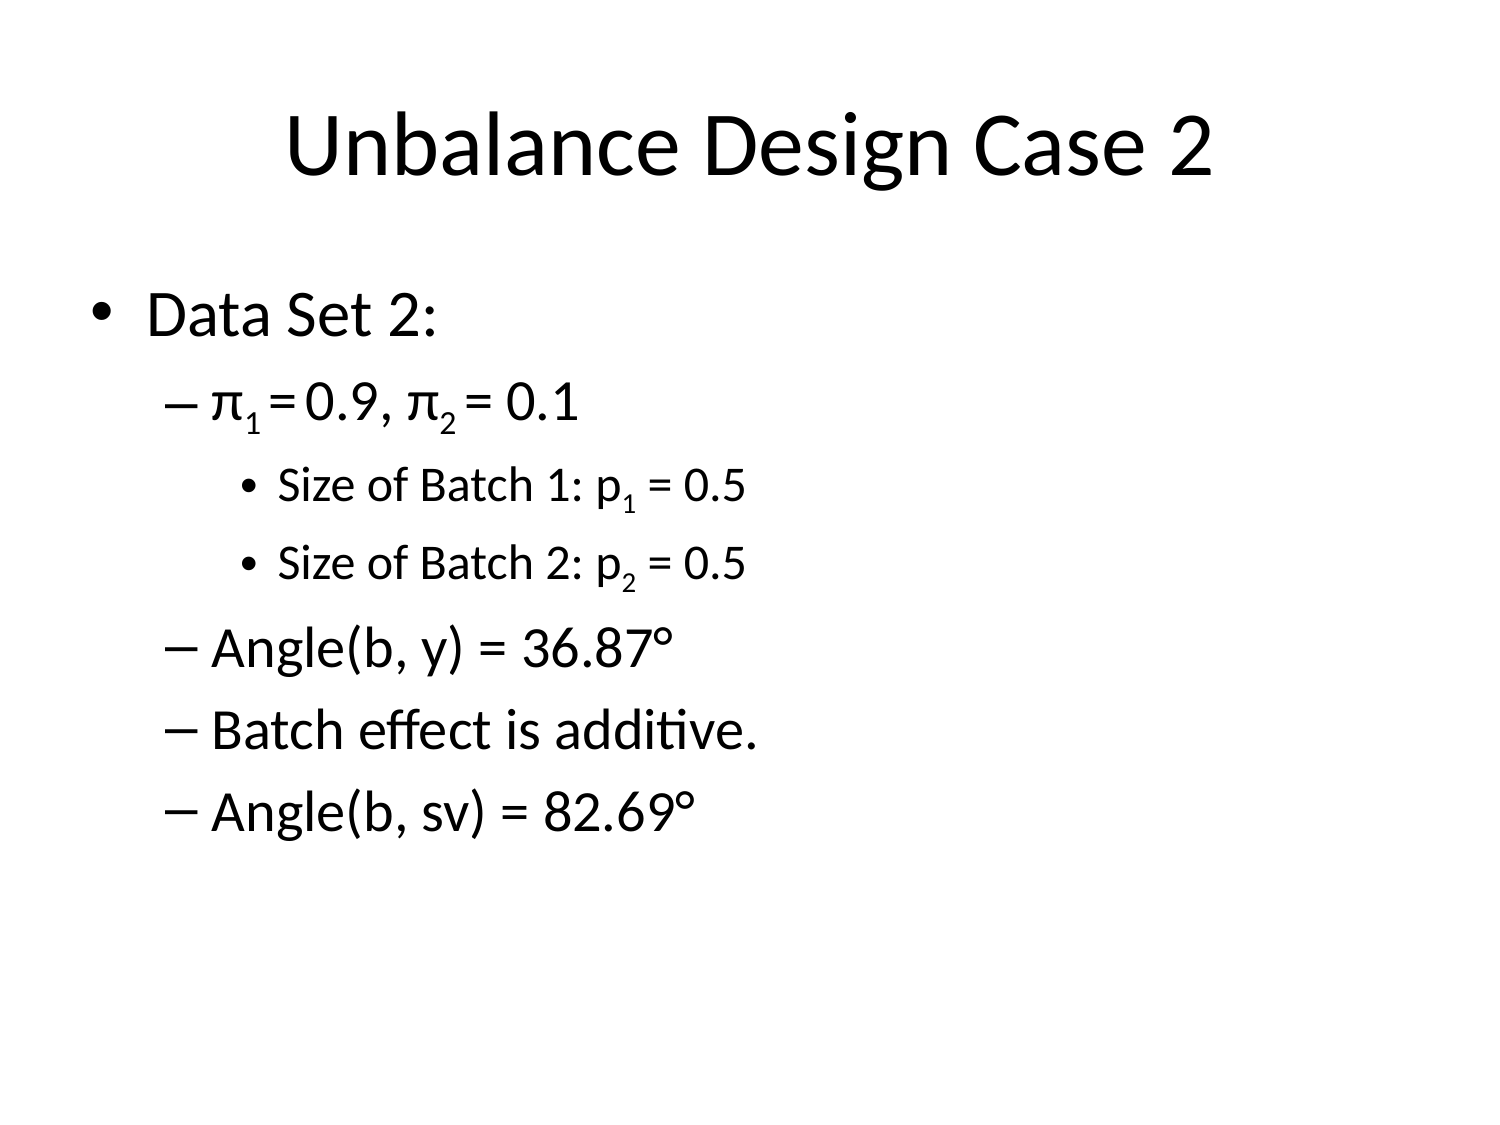

# Unbalance Design Case 2
Data Set 2:
π1 = 0.9, π2 = 0.1
Size of Batch 1: p1 = 0.5
Size of Batch 2: p2 = 0.5
Angle(b, y) = 36.87°
Batch effect is additive.
Angle(b, sv) = 82.69°